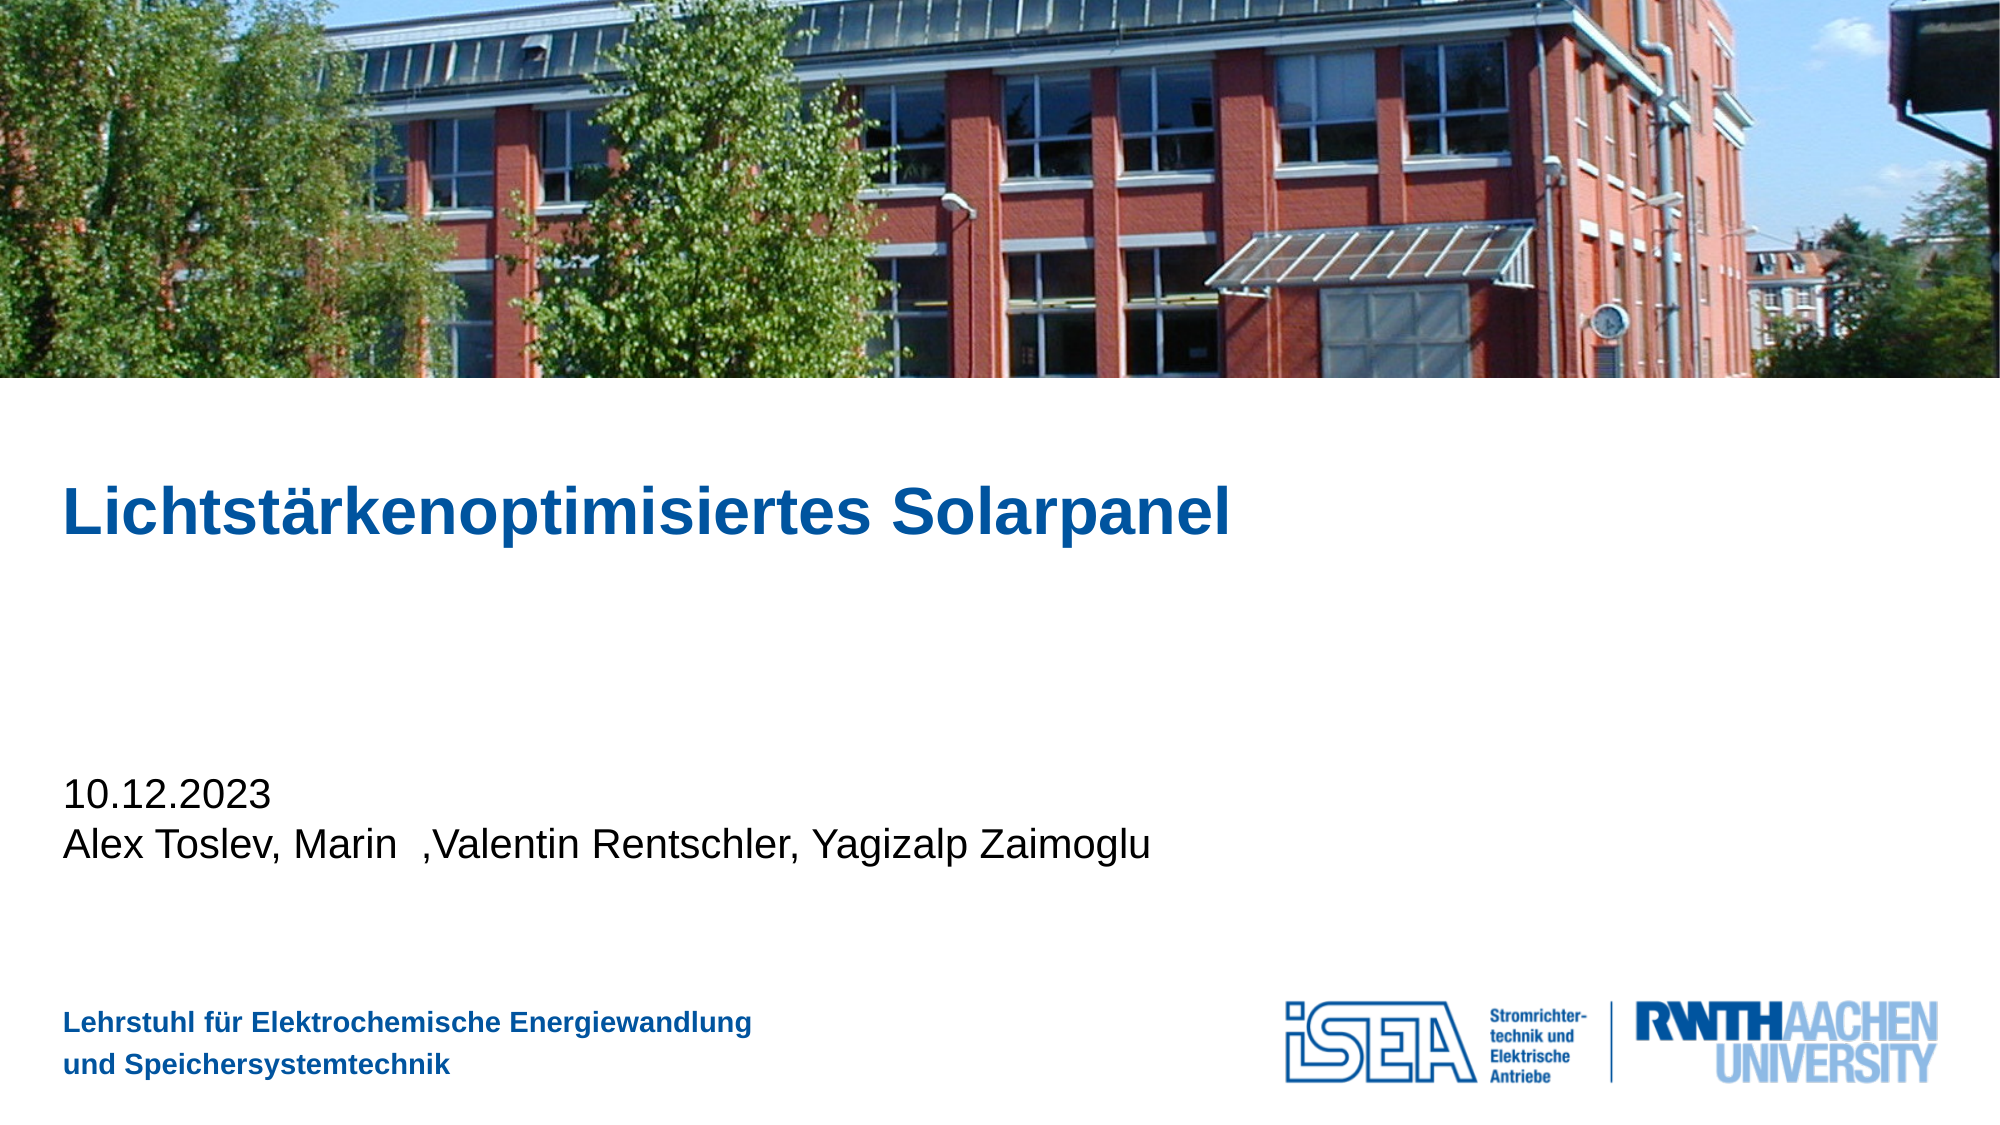

# Lichtstärkenoptimisiertes Solarpanel

10.12.2023
Alex Toslev, Marin  ,Valentin Rentschler, Yagizalp Zaimoglu
1